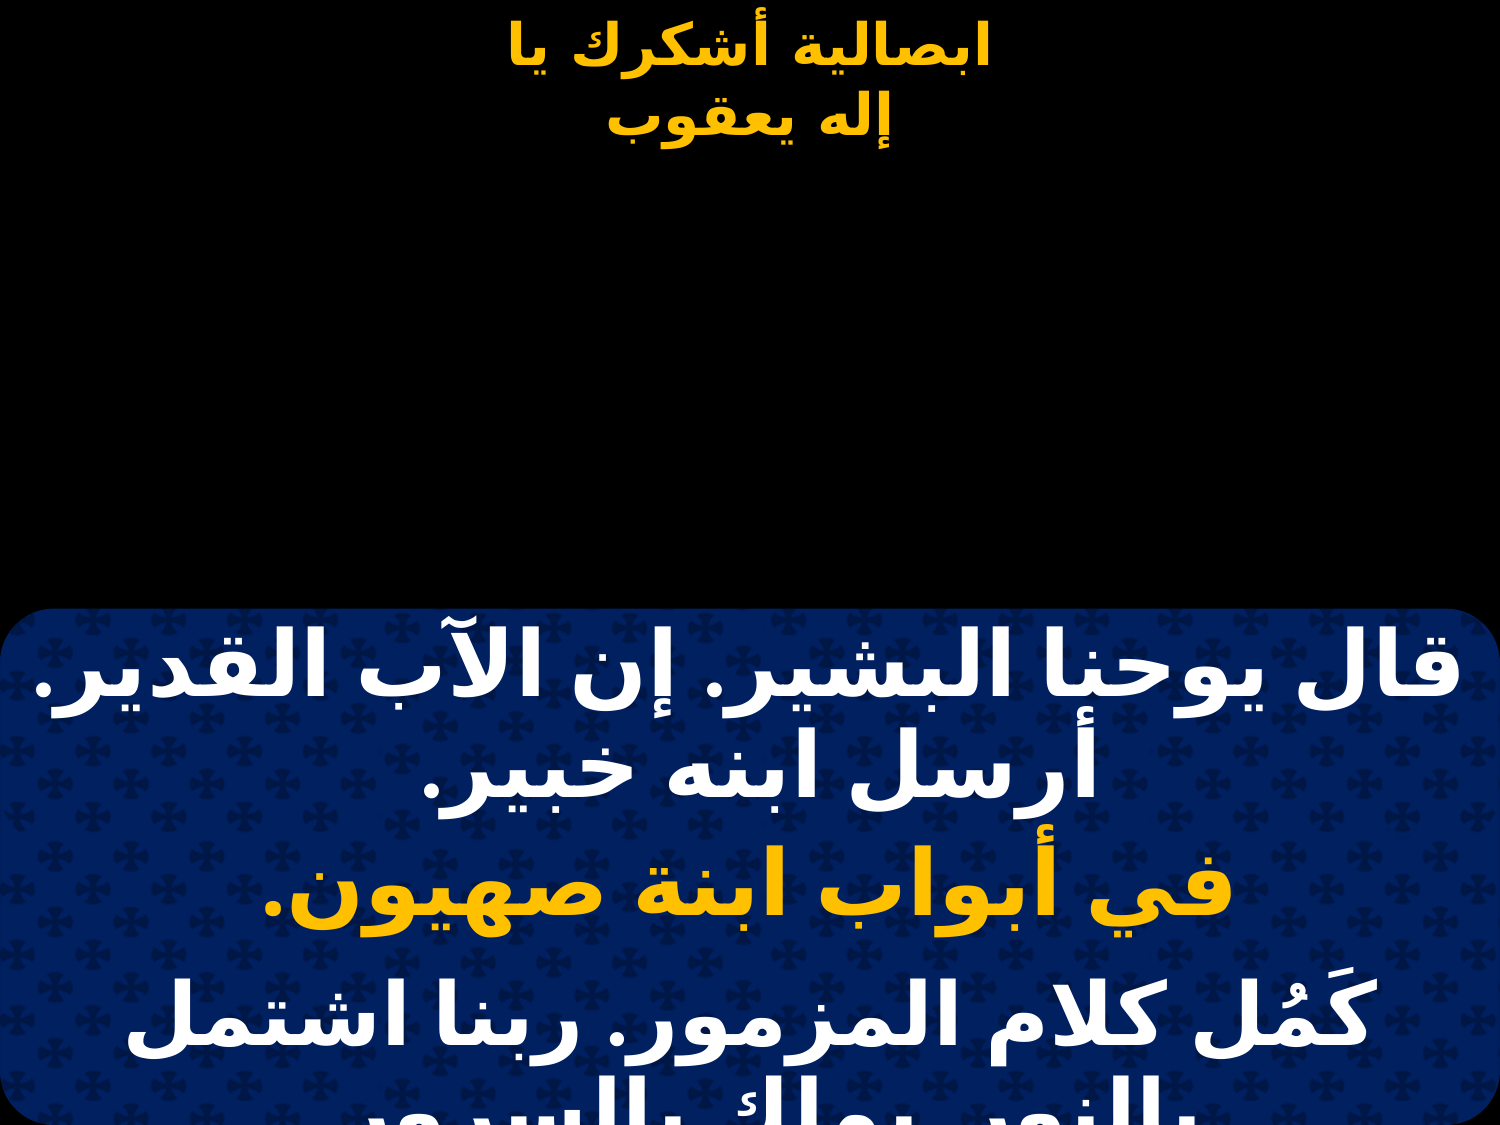

#
| قال يوحنا البشير. إن الآب القدير. أرسل ابنه خبير. |
| --- |
| في أبواب ابنة صهيون. |
| كَمُل كلام المزمور. ربنا اشتمل بالنور. يملك بالسرور. |
| في أبواب ابنة صهيون. |